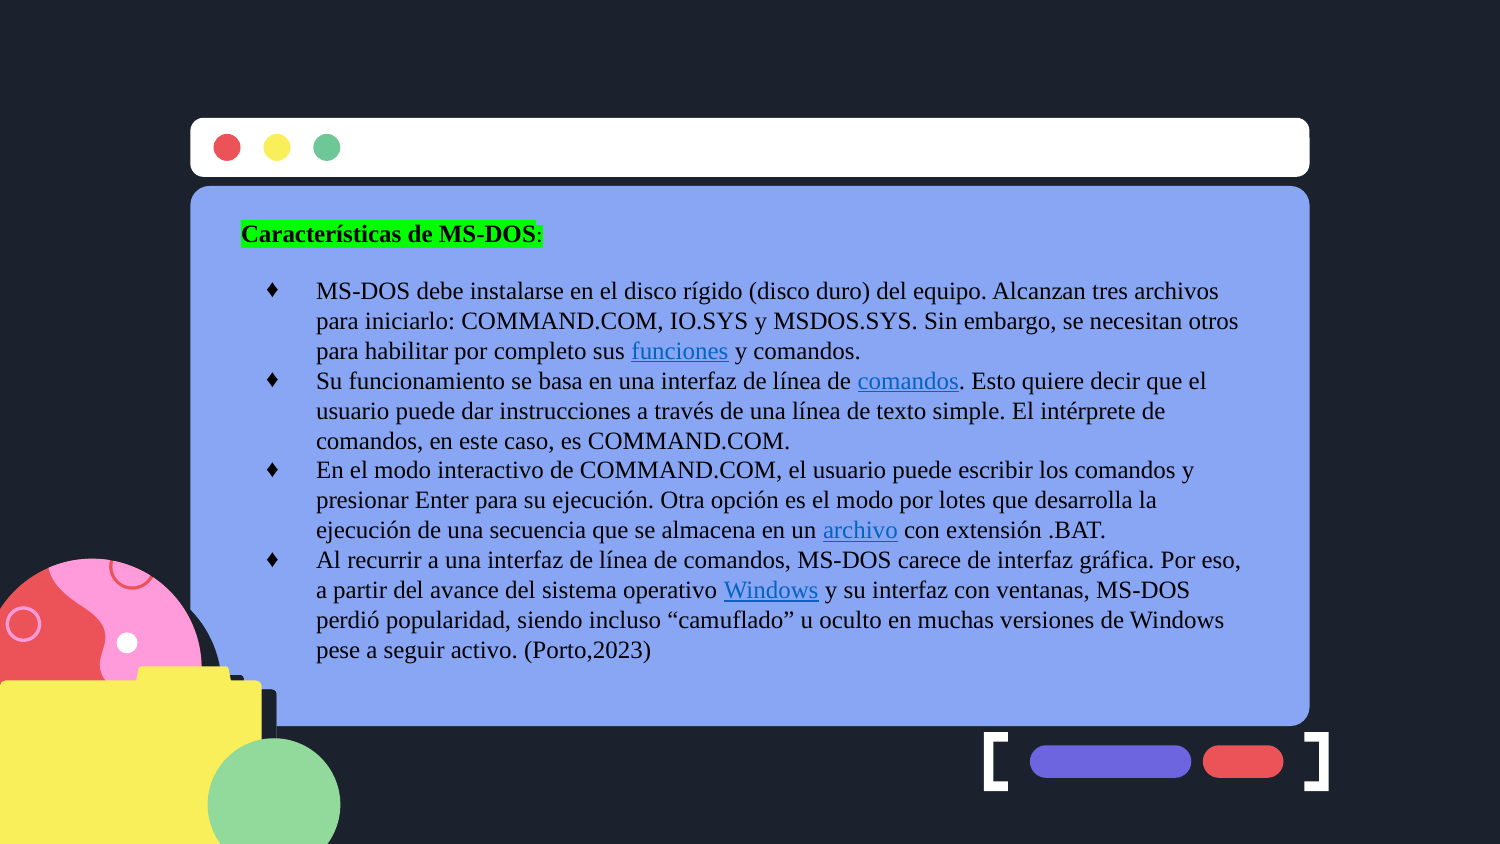

Características de MS-DOS:

MS-DOS debe instalarse en el disco rígido (disco duro) del equipo. Alcanzan tres archivos para iniciarlo: COMMAND.COM, IO.SYS y MSDOS.SYS. Sin embargo, se necesitan otros para habilitar por completo sus funciones y comandos.
Su funcionamiento se basa en una interfaz de línea de comandos. Esto quiere decir que el usuario puede dar instrucciones a través de una línea de texto simple. El intérprete de comandos, en este caso, es COMMAND.COM.
En el modo interactivo de COMMAND.COM, el usuario puede escribir los comandos y presionar Enter para su ejecución. Otra opción es el modo por lotes que desarrolla la ejecución de una secuencia que se almacena en un archivo con extensión .BAT.
Al recurrir a una interfaz de línea de comandos, MS-DOS carece de interfaz gráfica. Por eso, a partir del avance del sistema operativo Windows y su interfaz con ventanas, MS-DOS perdió popularidad, siendo incluso “camuflado” u oculto en muchas versiones de Windows pese a seguir activo. (Porto,2023)